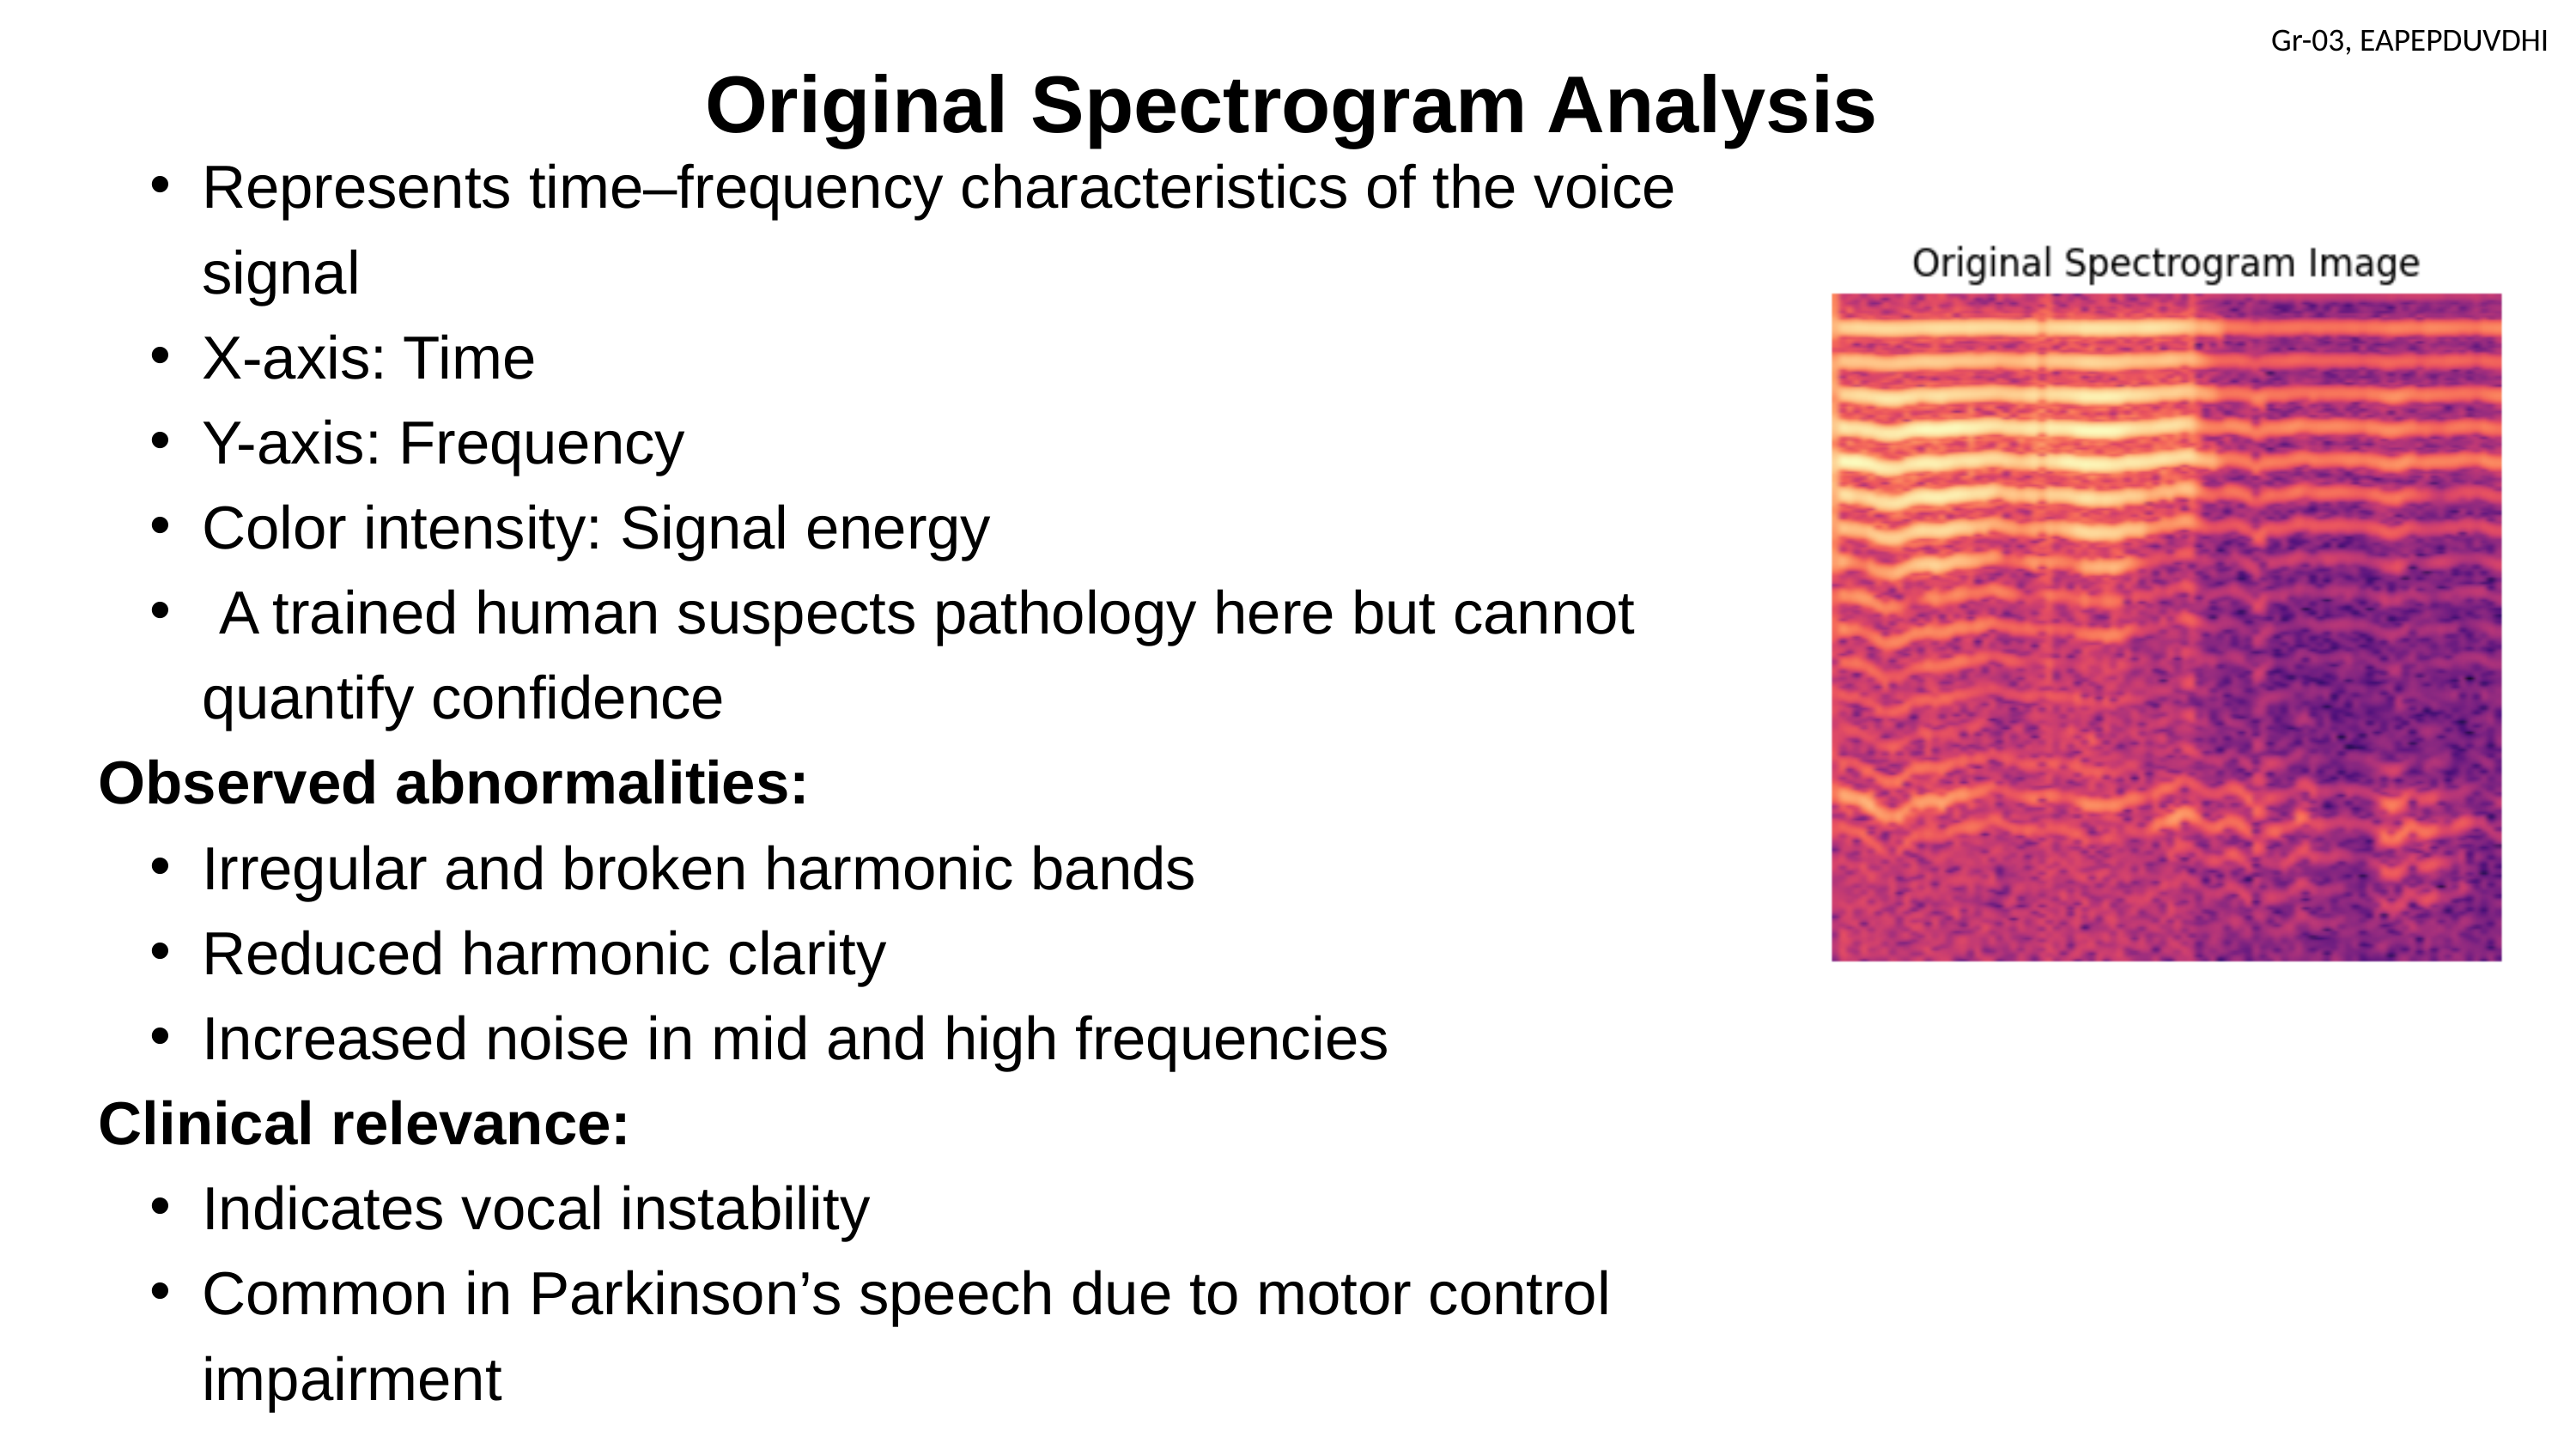

Original Spectrogram Analysis
Represents time–frequency characteristics of the voice signal
X-axis: Time
Y-axis: Frequency
Color intensity: Signal energy
 A trained human suspects pathology here but cannot quantify confidence
Observed abnormalities:
Irregular and broken harmonic bands
Reduced harmonic clarity
Increased noise in mid and high frequencies
Clinical relevance:
Indicates vocal instability
Common in Parkinson’s speech due to motor control impairment